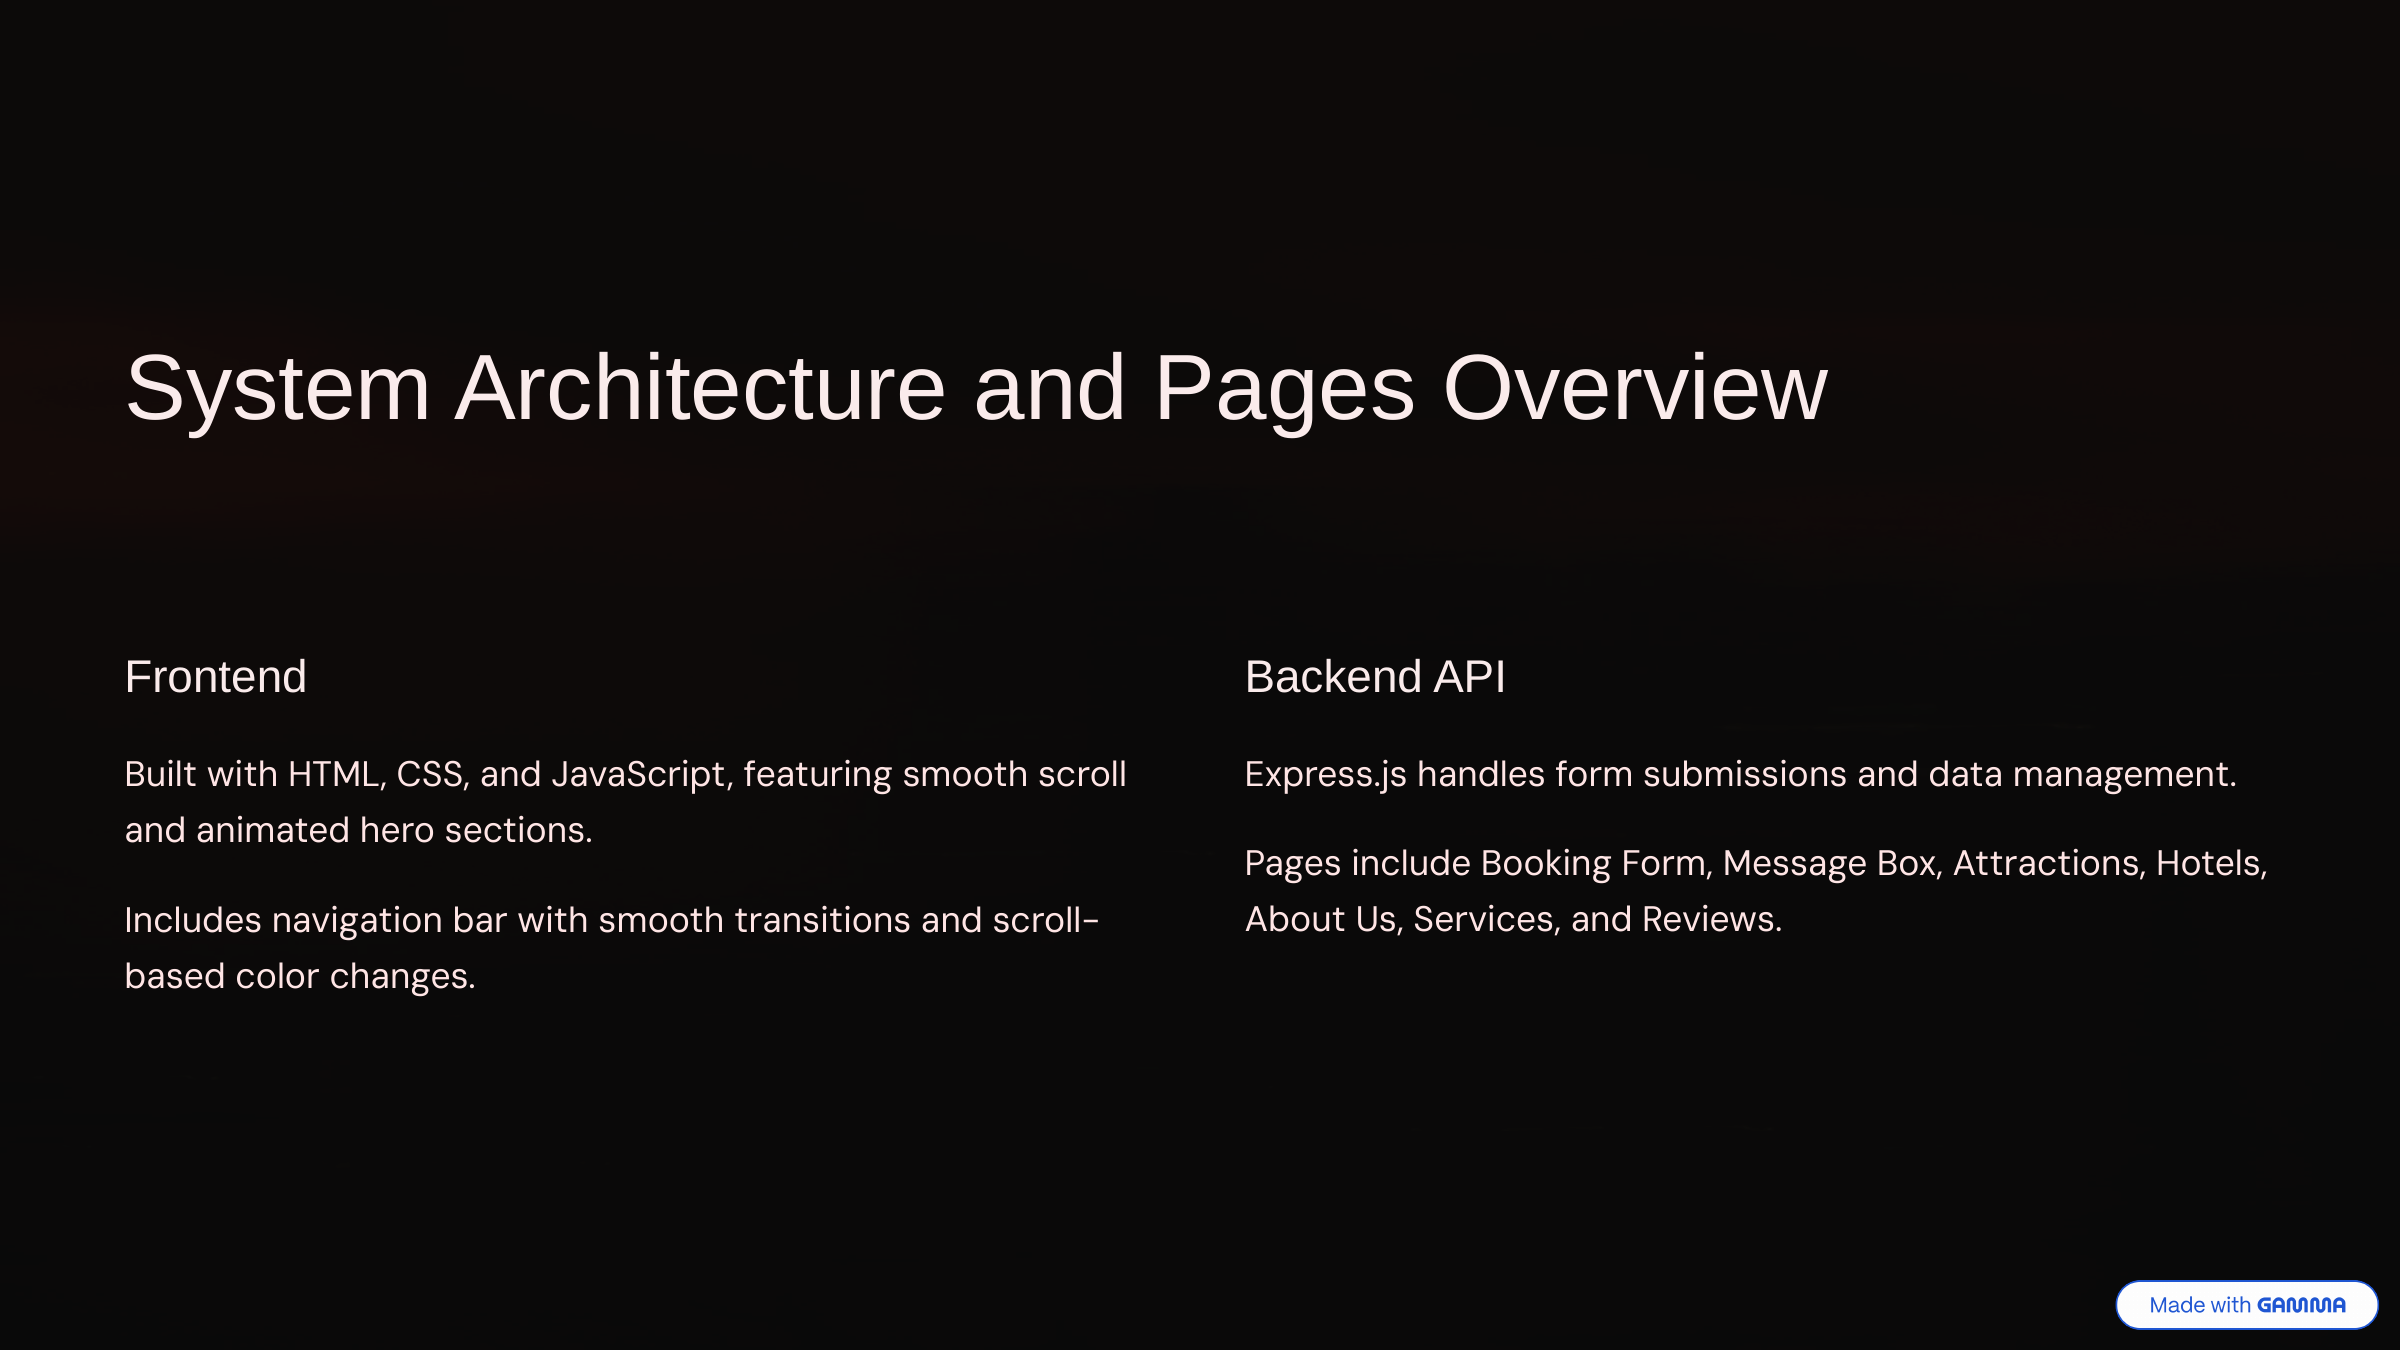

System Architecture and Pages Overview
Frontend
Backend API
Built with HTML, CSS, and JavaScript, featuring smooth scroll and animated hero sections.
Express.js handles form submissions and data management.
Pages include Booking Form, Message Box, Attractions, Hotels, About Us, Services, and Reviews.
Includes navigation bar with smooth transitions and scroll-based color changes.